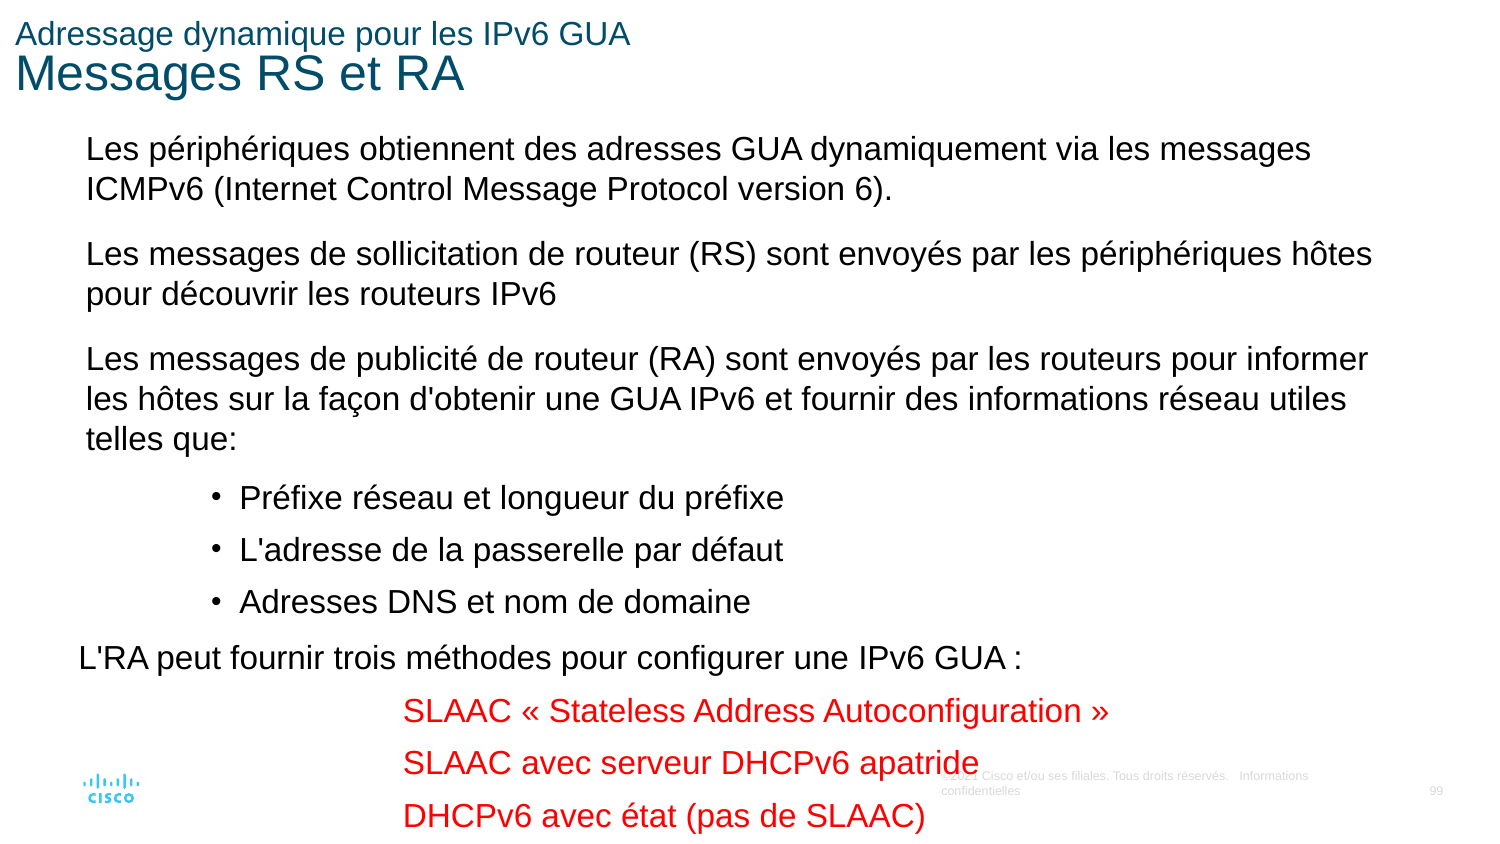

# Adressage dynamique pour les IPv6 GUA Messages RS et RA
Les périphériques obtiennent des adresses GUA dynamiquement via les messages ICMPv6 (Internet Control Message Protocol version 6).
Les messages de sollicitation de routeur (RS) sont envoyés par les périphériques hôtes pour découvrir les routeurs IPv6
Les messages de publicité de routeur (RA) sont envoyés par les routeurs pour informer les hôtes sur la façon d'obtenir une GUA IPv6 et fournir des informations réseau utiles telles que:
Préfixe réseau et longueur du préfixe
L'adresse de la passerelle par défaut
Adresses DNS et nom de domaine
L'RA peut fournir trois méthodes pour configurer une IPv6 GUA :
SLAAC « Stateless Address Autoconfiguration »
SLAAC avec serveur DHCPv6 apatride
DHCPv6 avec état (pas de SLAAC)